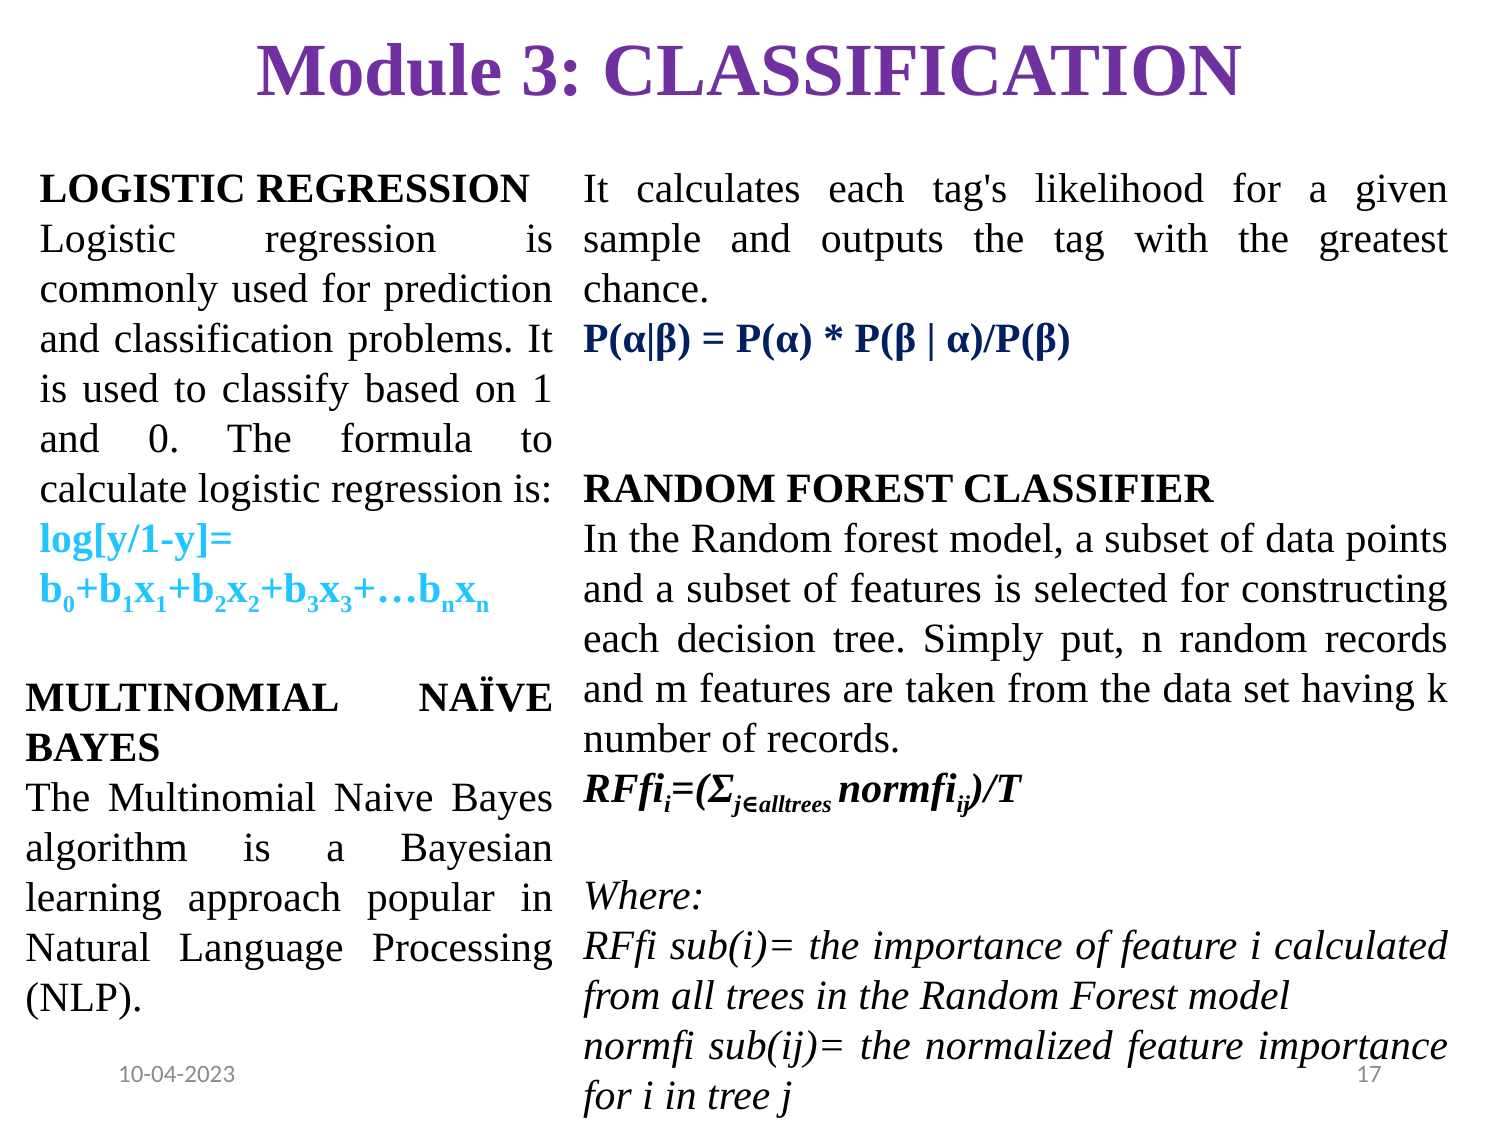

# Module 3: CLASSIFICATION
LOGISTIC REGRESSION
Logistic regression is commonly used for prediction and classification problems. It is used to classify based on 1 and 0. The formula to calculate logistic regression is:
log[y/1-y]= b0+b1x1+b2x2+b3x3+…bnxn

It calculates each tag's likelihood for a given sample and outputs the tag with the greatest chance.
P(α|β) = P(α) * P(β | α)/P(β)

RANDOM FOREST CLASSIFIER
In the Random forest model, a subset of data points and a subset of features is selected for constructing each decision tree. Simply put, n random records and m features are taken from the data set having k number of records.
RFfii=(Σj∈alltrees normfiij)/T

Where:
RFfi sub(i)= the importance of feature i calculated from all trees in the Random Forest model
normfi sub(ij)= the normalized feature importance for i in tree j
T = total number of trees

MULTINOMIAL NAÏVE BAYES
The Multinomial Naive Bayes algorithm is a Bayesian learning approach popular in Natural Language Processing (NLP).
10-04-2023
17